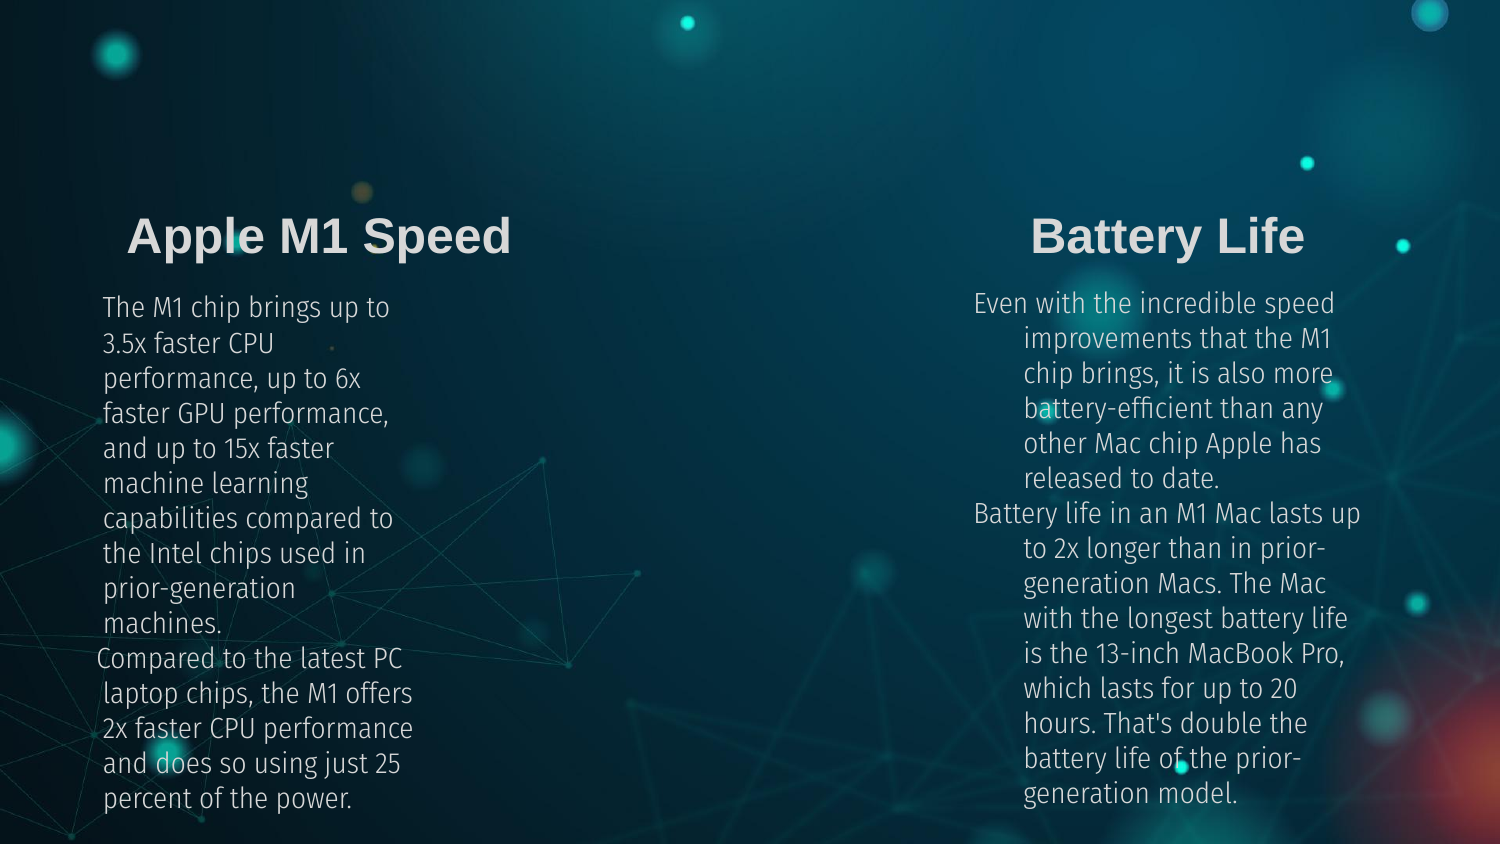

Apple M1 Speed
Battery Life
Even with the incredible speed improvements that the M1 chip brings, it is also more battery-efficient than any other Mac chip Apple has released to date.
Battery life in an M1 Mac lasts up to 2x longer than in prior-generation Macs. The Mac with the longest battery life is the 13-inch MacBook Pro, which lasts for up to 20 hours. That's double the battery life of the prior-generation model.
      The M1 chip brings up to 3.5x faster CPU performance, up to 6x faster GPU performance, and up to 15x faster machine learning capabilities compared to the Intel chips used in prior-generation machines.
      Compared to the latest PC laptop chips, the M1 offers 2x faster CPU performance and does so using just 25 percent of the power.